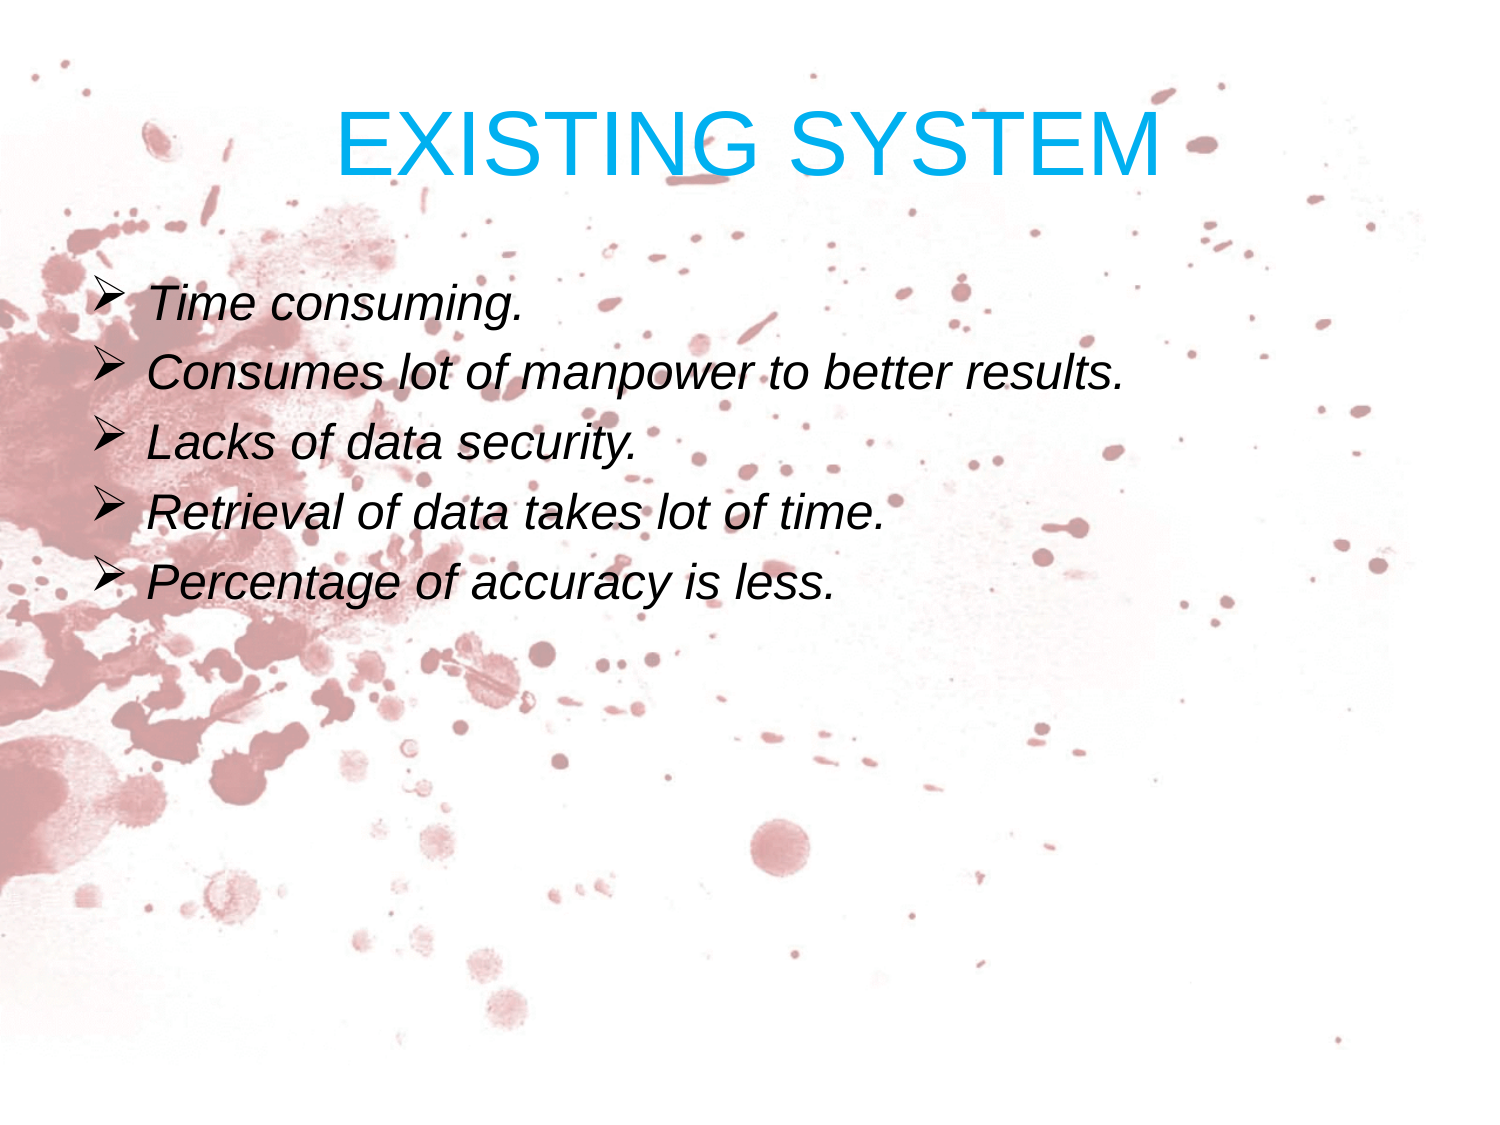

# EXISTING SYSTEM
Time consuming.
Consumes lot of manpower to better results.
Lacks of data security.
Retrieval of data takes lot of time.
Percentage of accuracy is less.